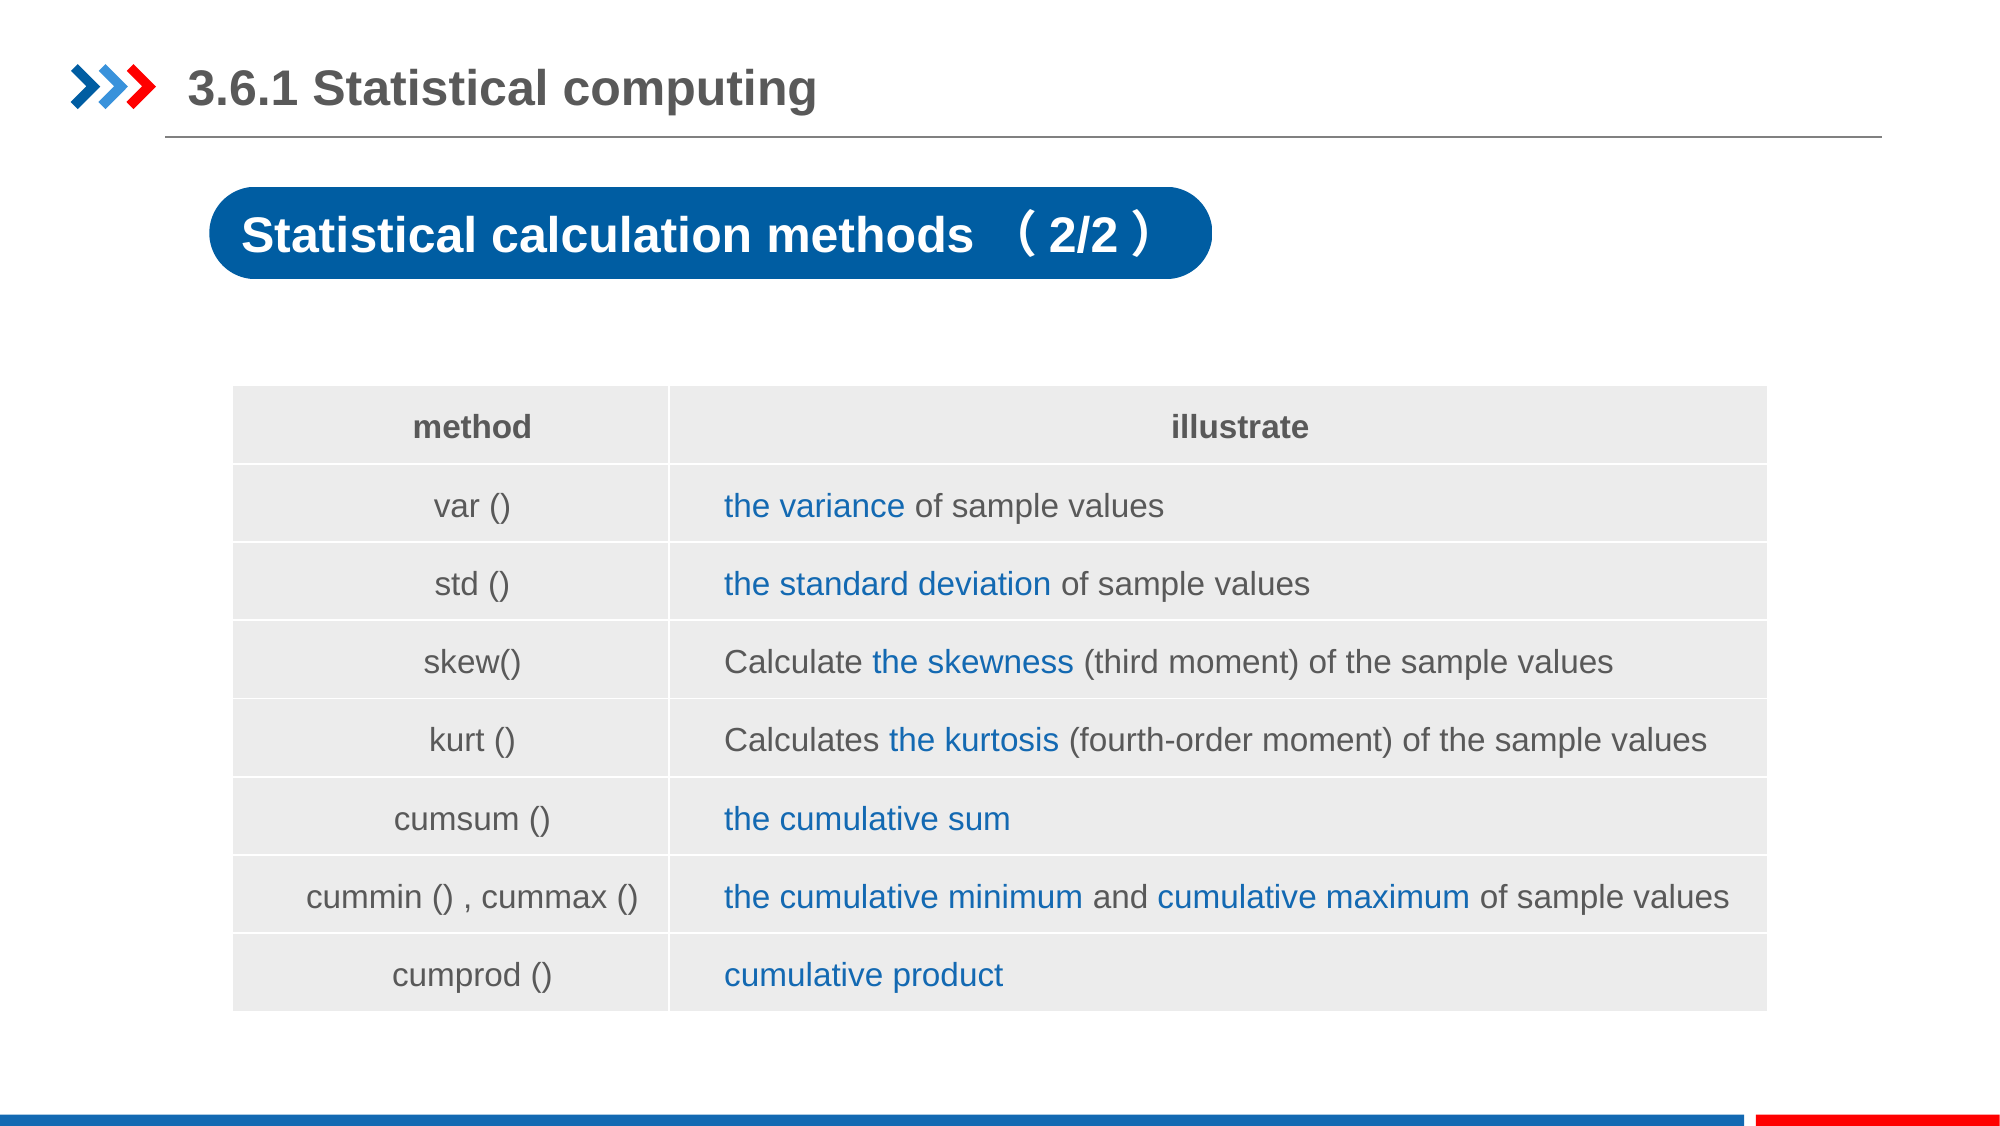

3.6.1 Statistical computing
Statistical calculation methods（2/2）
| method | illustrate |
| --- | --- |
| var () | the variance of sample values |
| std () | the standard deviation of sample values |
| skew() | Calculate the skewness (third moment) of the sample values |
| kurt () | Calculates the kurtosis (fourth-order moment) of the sample values |
| cumsum () | the cumulative sum |
| cummin () , cummax () | the cumulative minimum and cumulative maximum of sample values |
| cumprod () | cumulative product |